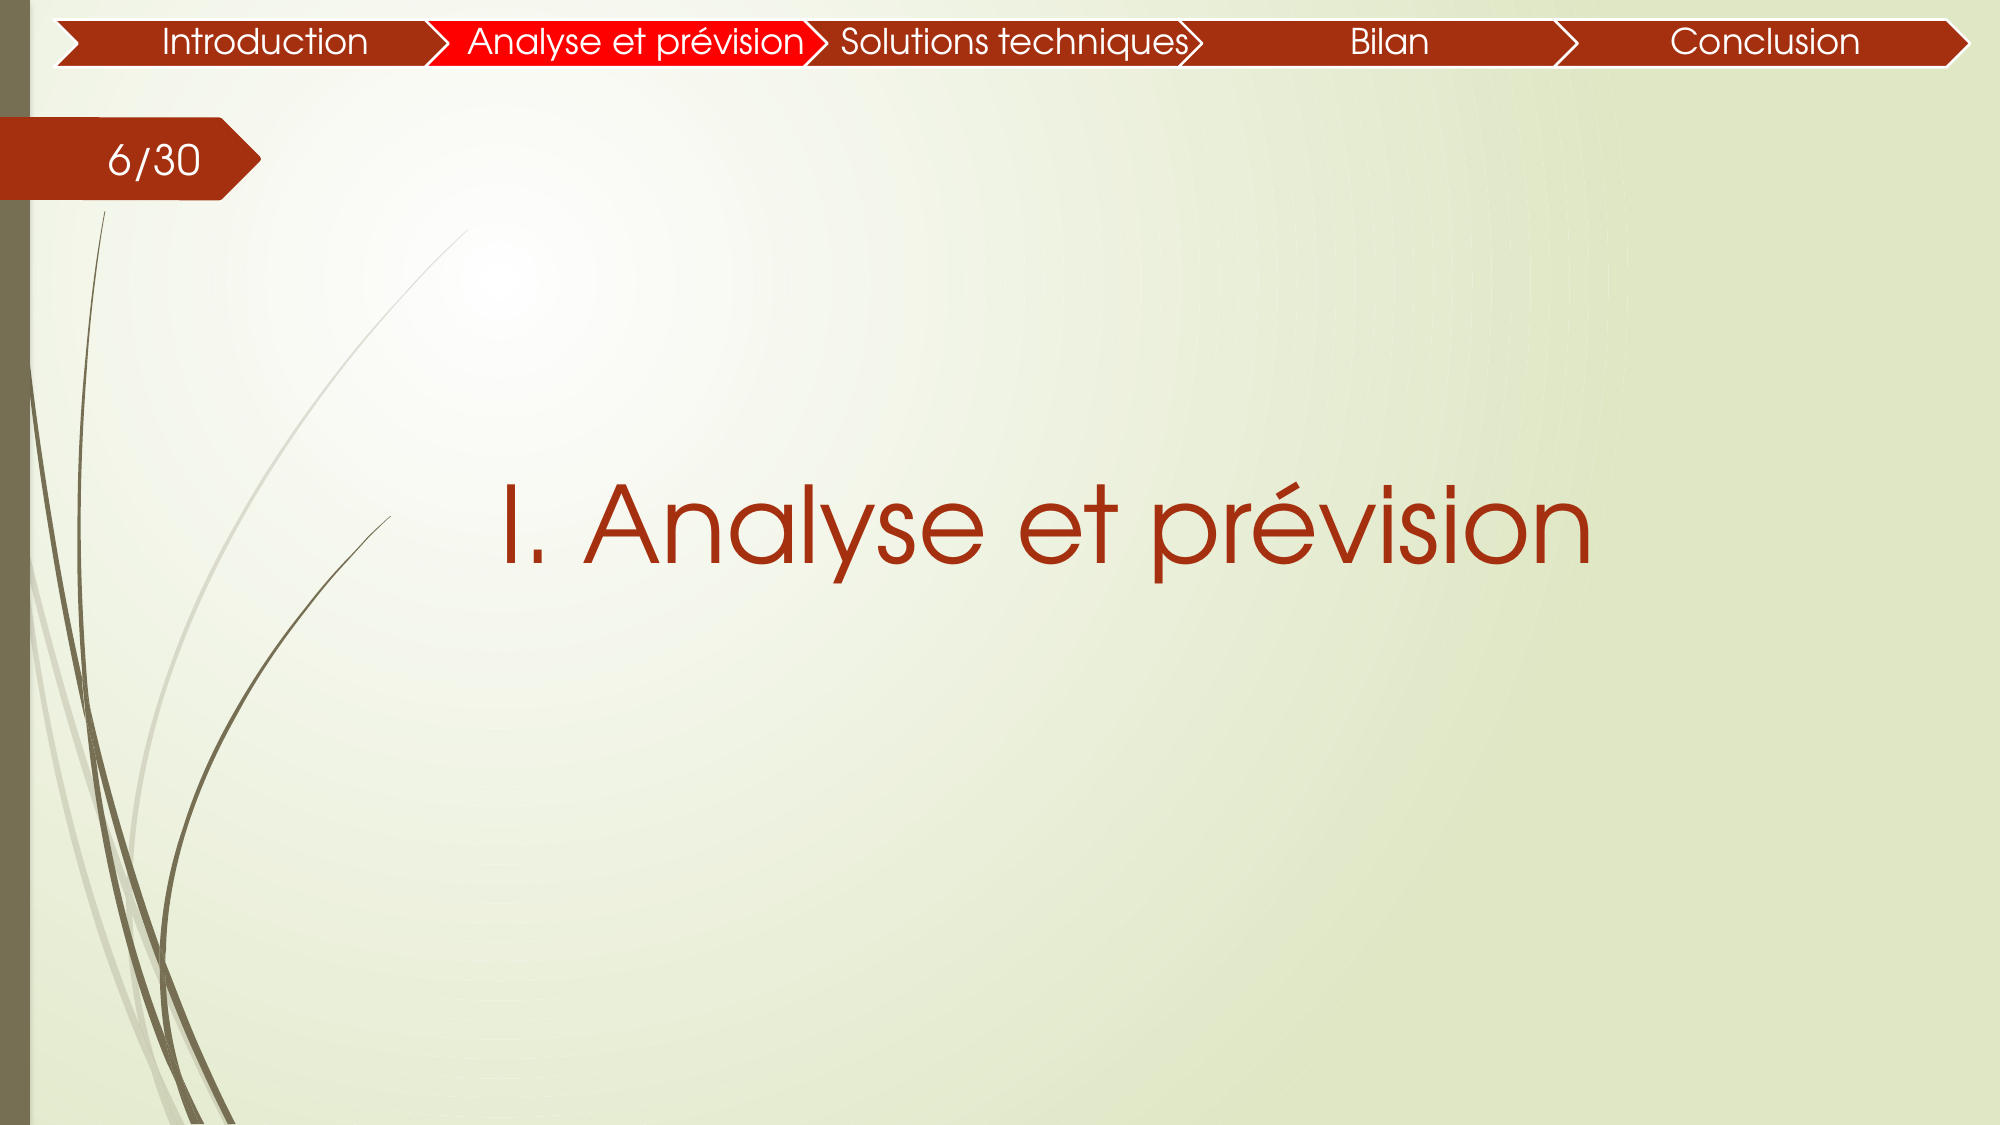

Introduction
Analyse et prévision
Solutions techniques
Bilan
Conclusion
6/30
I. Analyse et prévision